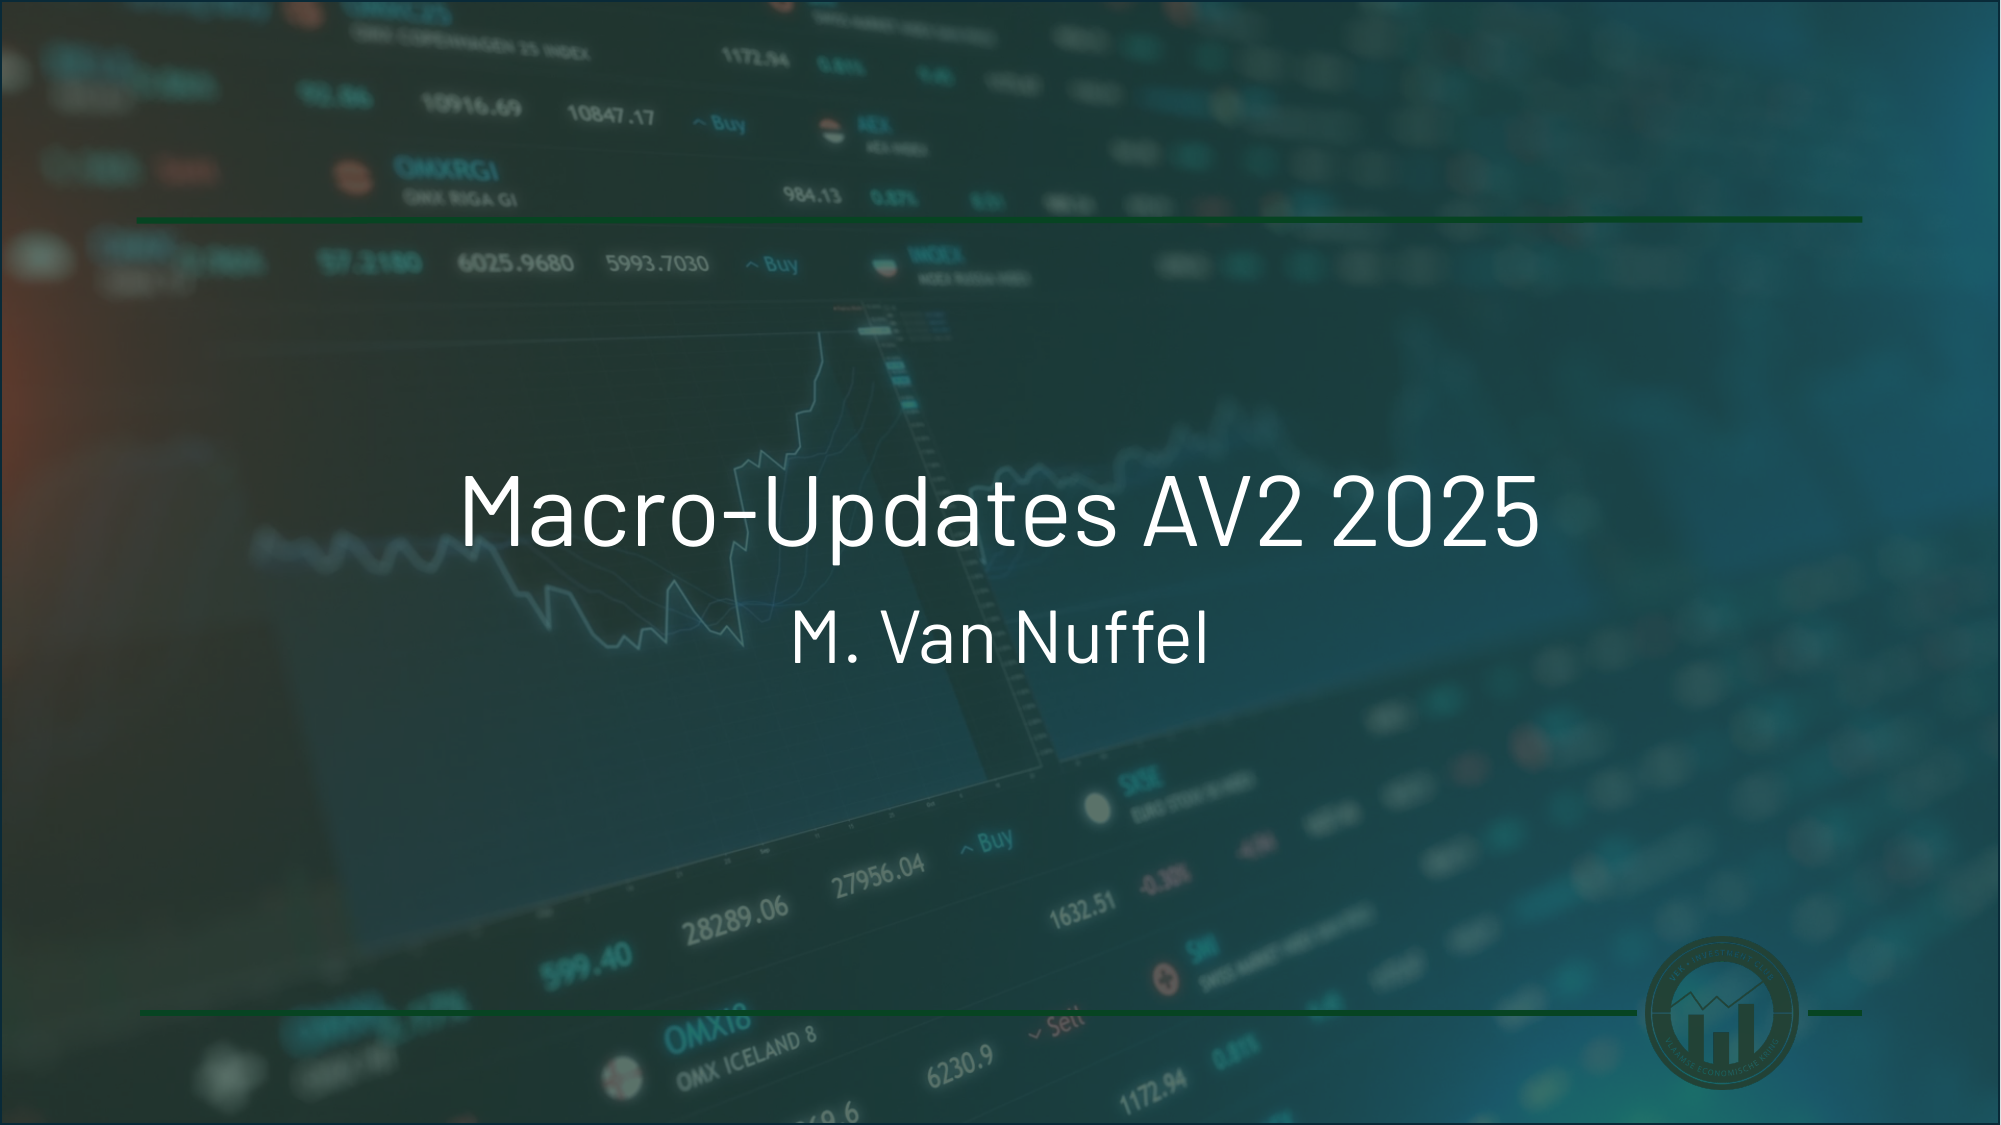

# Macro-Updates AV2 2025
M. Van Nuffel